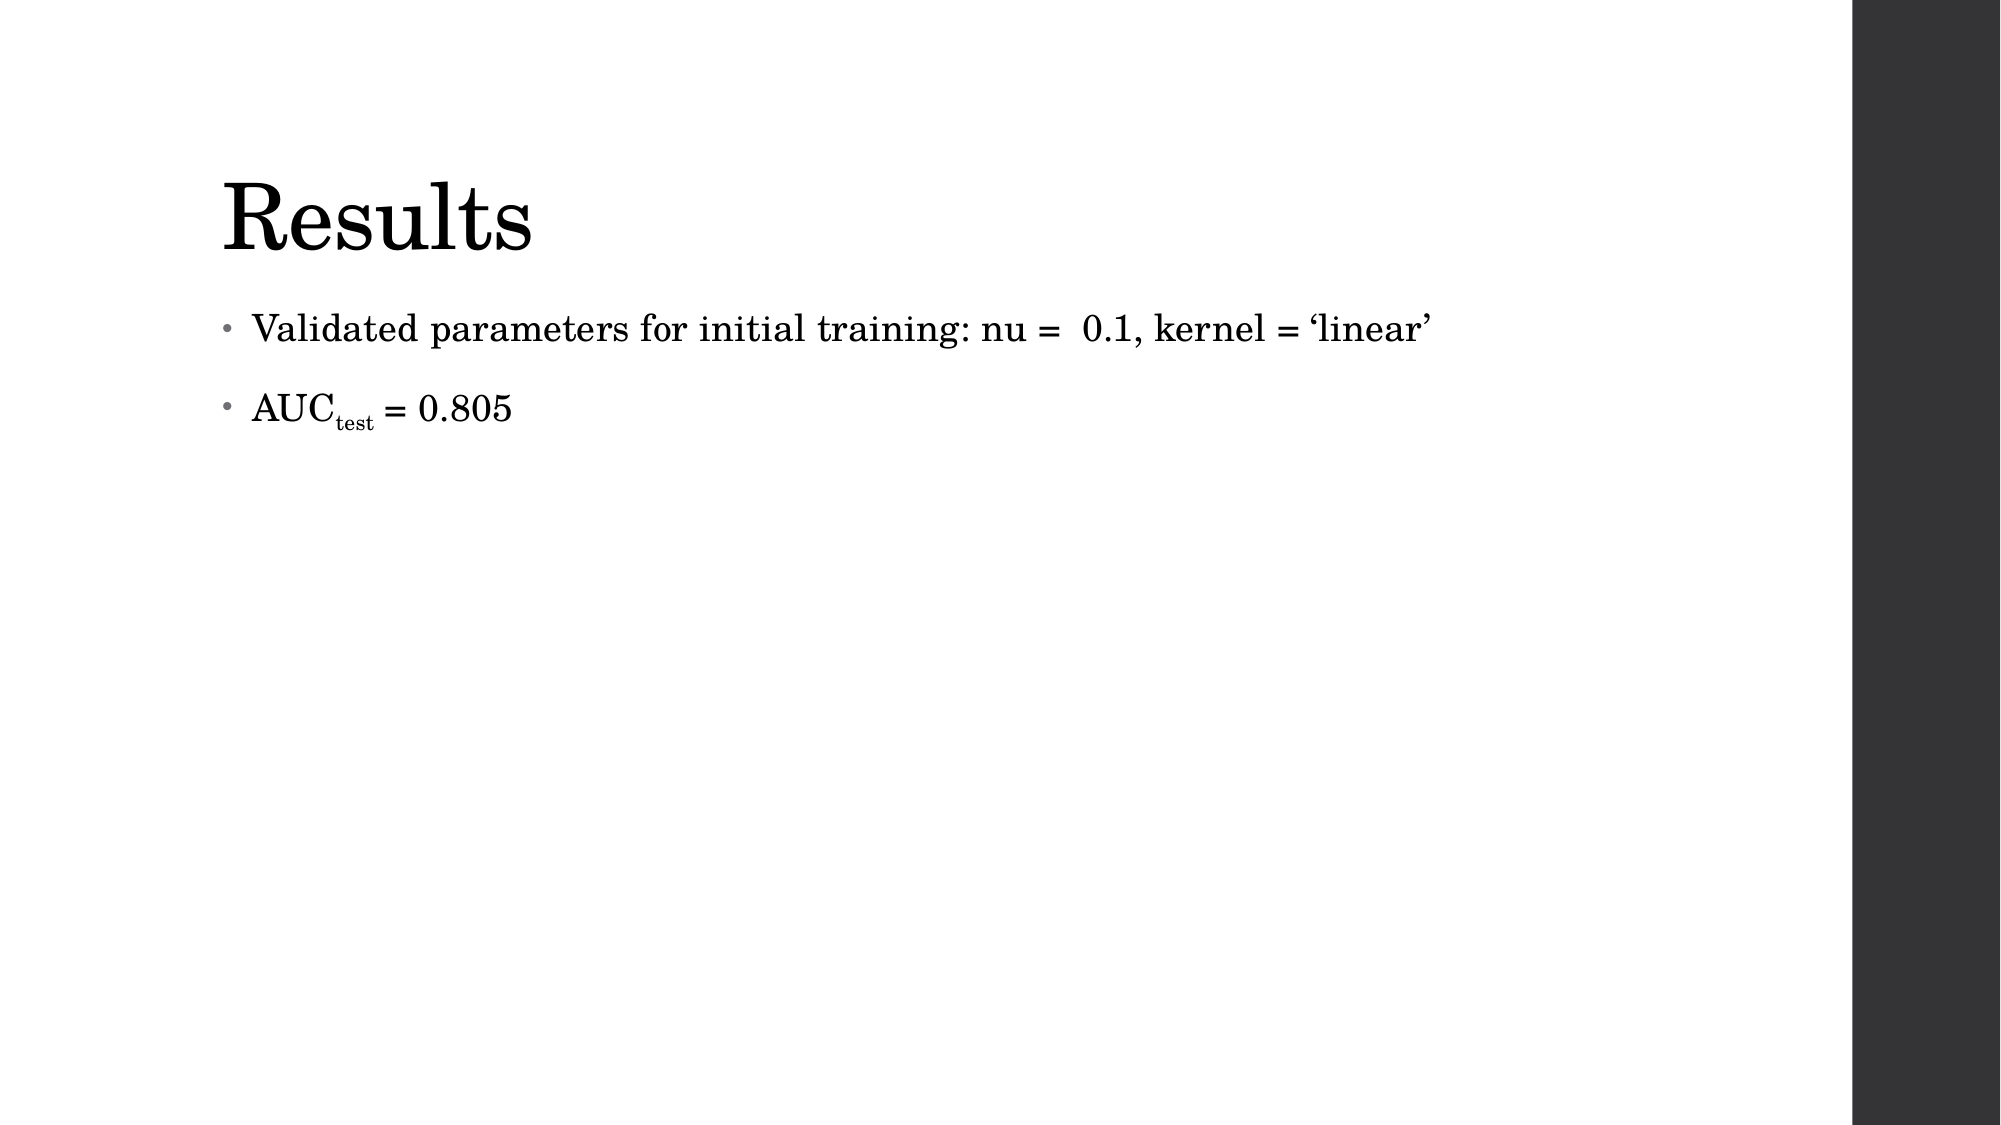

# Results
Validated parameters for initial training: nu =  0.1, kernel = ‘linear’
AUCtest = 0.805